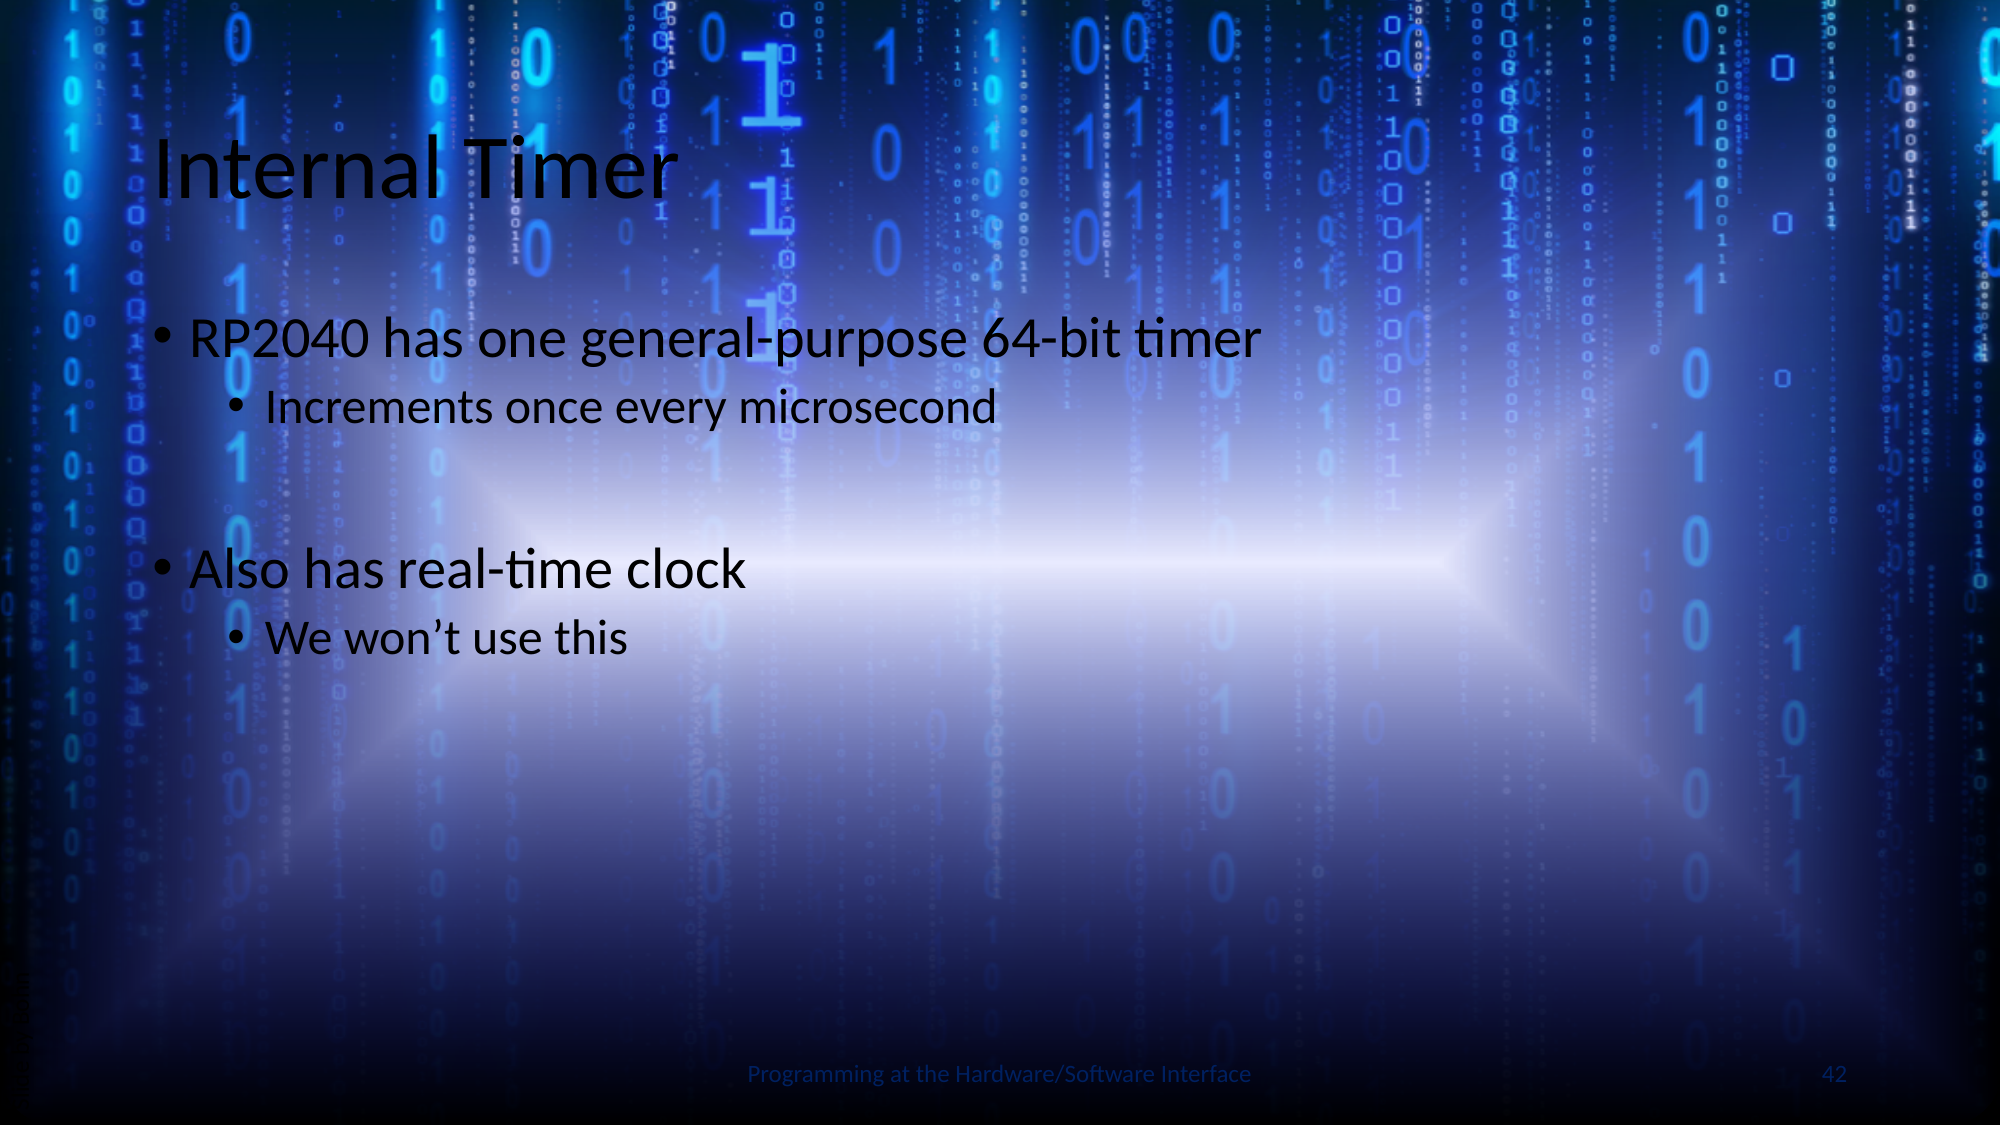

# Internal Timer
RP2040 has one general-purpose 64-bit timer
Increments once every microsecond

Also has real-time clock
We won’t use this

Slide by Bohn
Programming at the Hardware/Software Interface
42